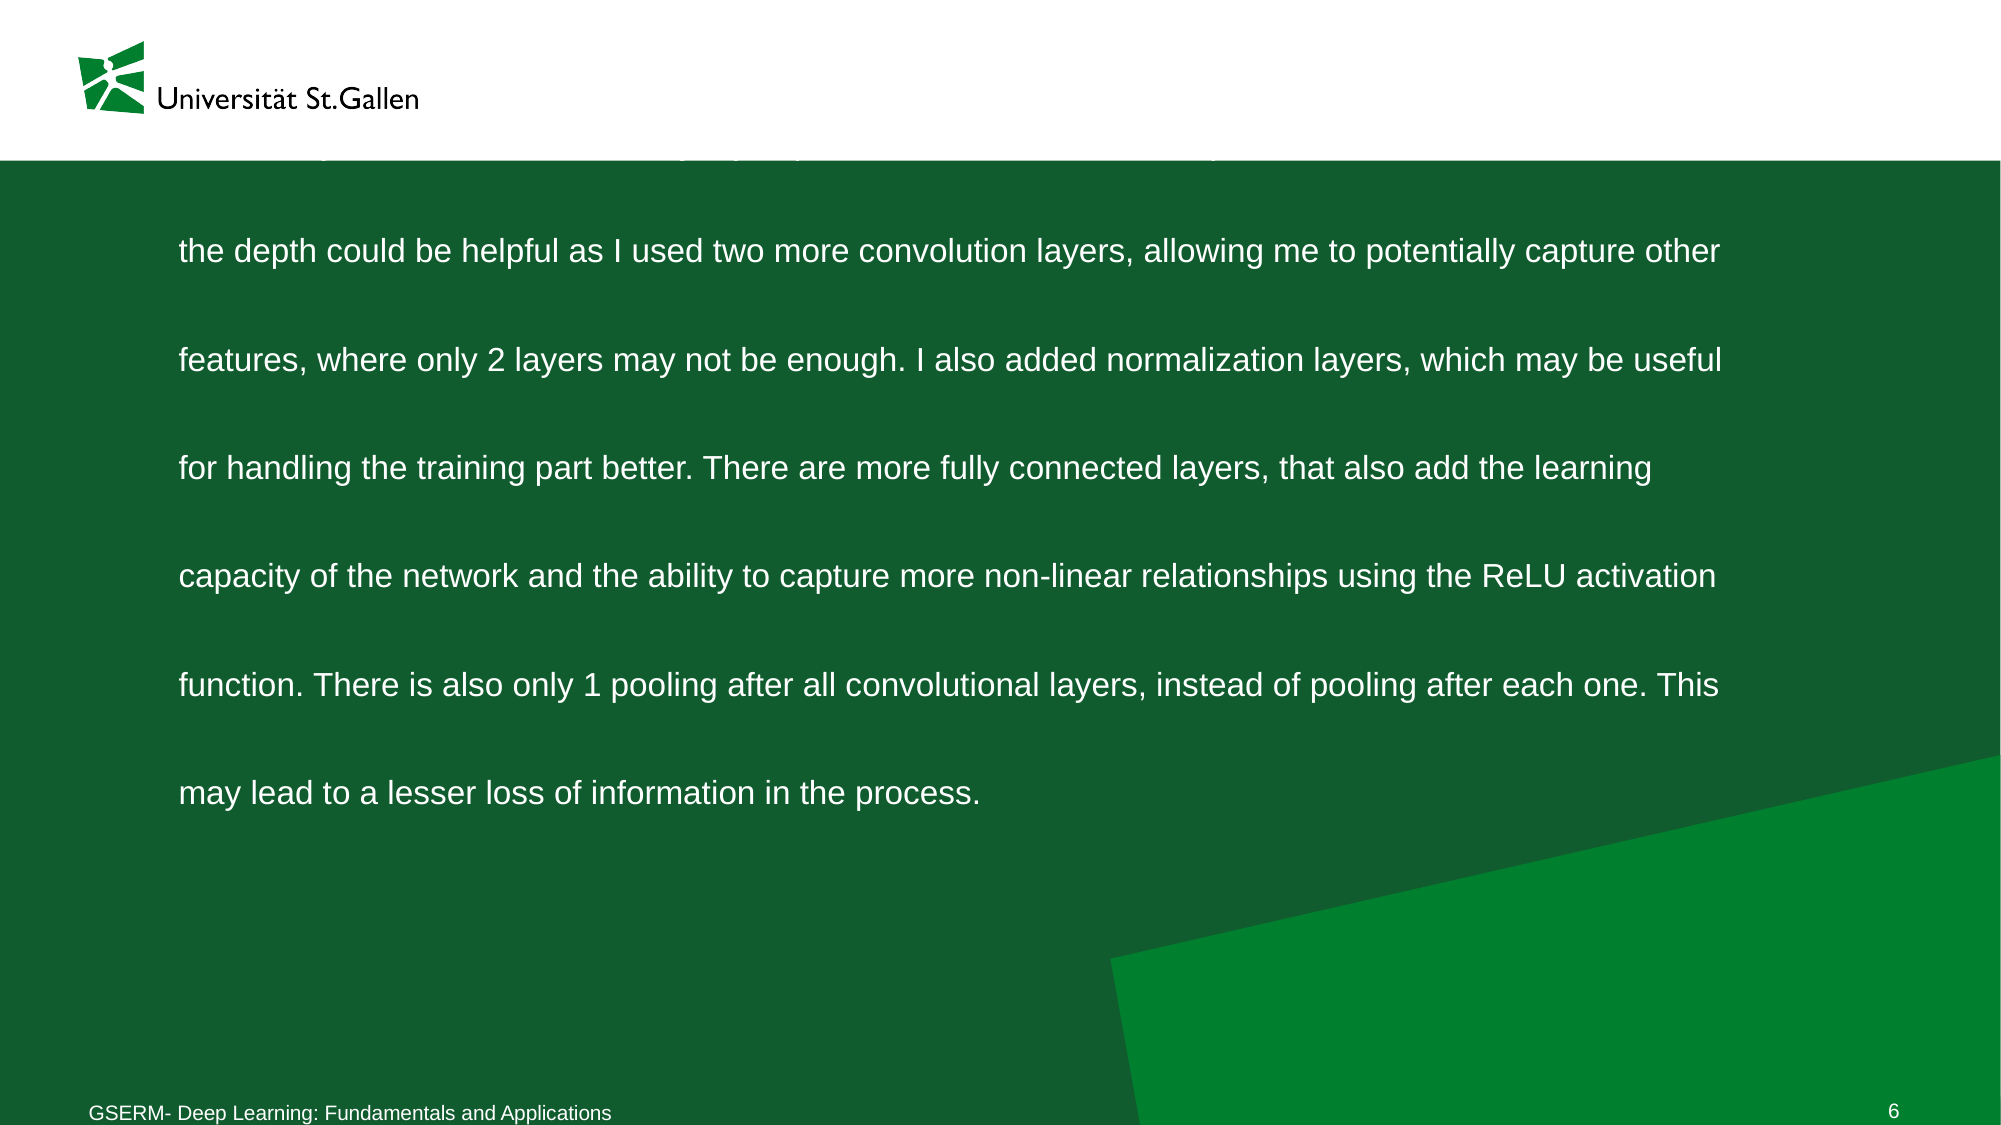

# There may be various reasons why my improved CNN was able to outperform baseline CNN. Of course, the depth could be helpful as I used two more convolution layers, allowing me to potentially capture other features, where only 2 layers may not be enough. I also added normalization layers, which may be useful for handling the training part better. There are more fully connected layers, that also add the learning capacity of the network and the ability to capture more non-linear relationships using the ReLU activation function. There is also only 1 pooling after all convolutional layers, instead of pooling after each one. This may lead to a lesser loss of information in the process.
6
GSERM- Deep Learning: Fundamentals and Applications